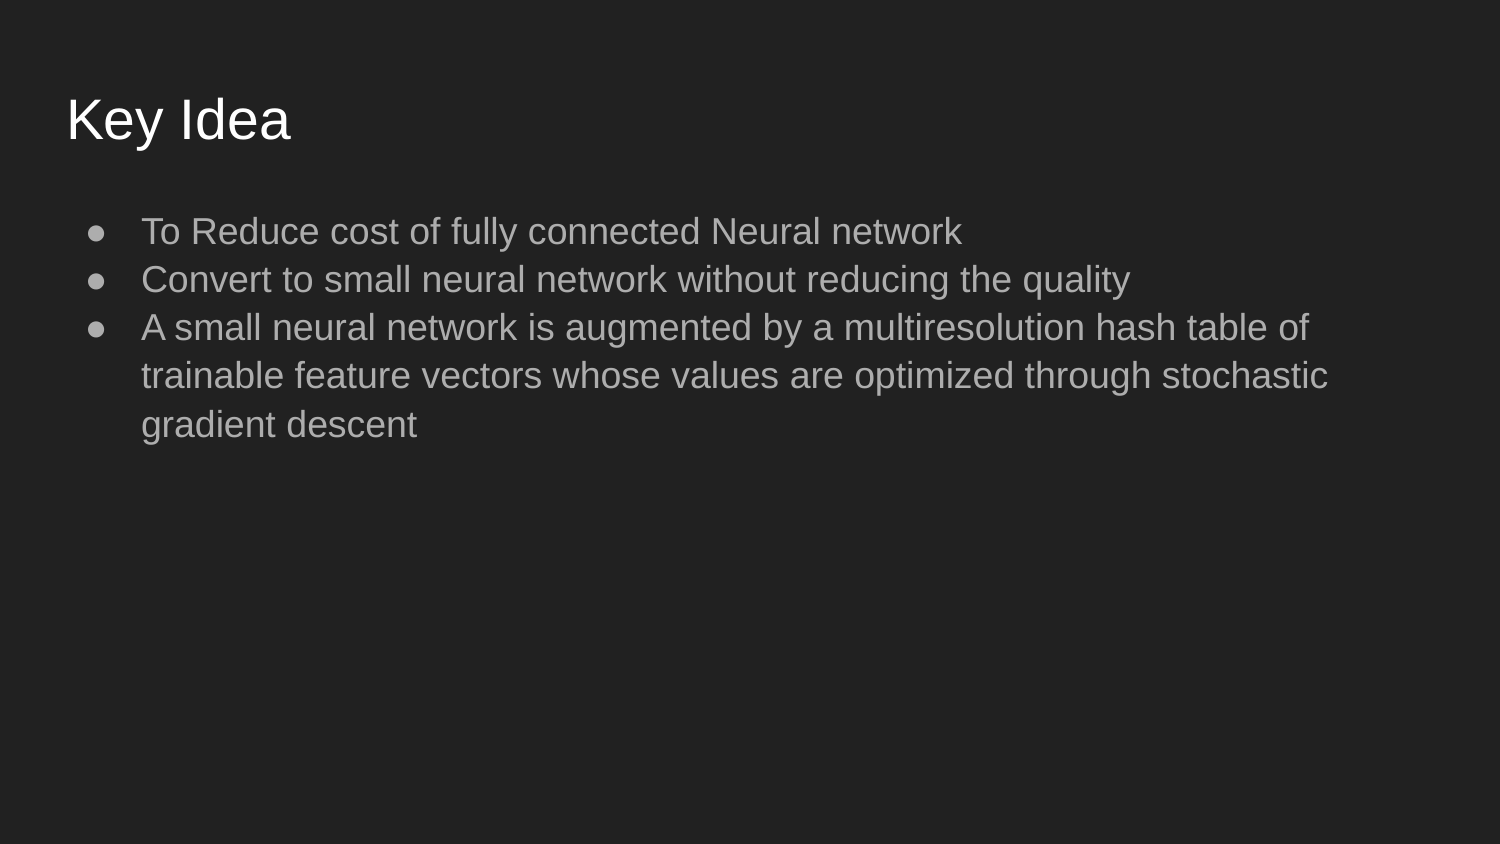

# Key Idea
To Reduce cost of fully connected Neural network
Convert to small neural network without reducing the quality
A small neural network is augmented by a multiresolution hash table of trainable feature vectors whose values are optimized through stochastic gradient descent